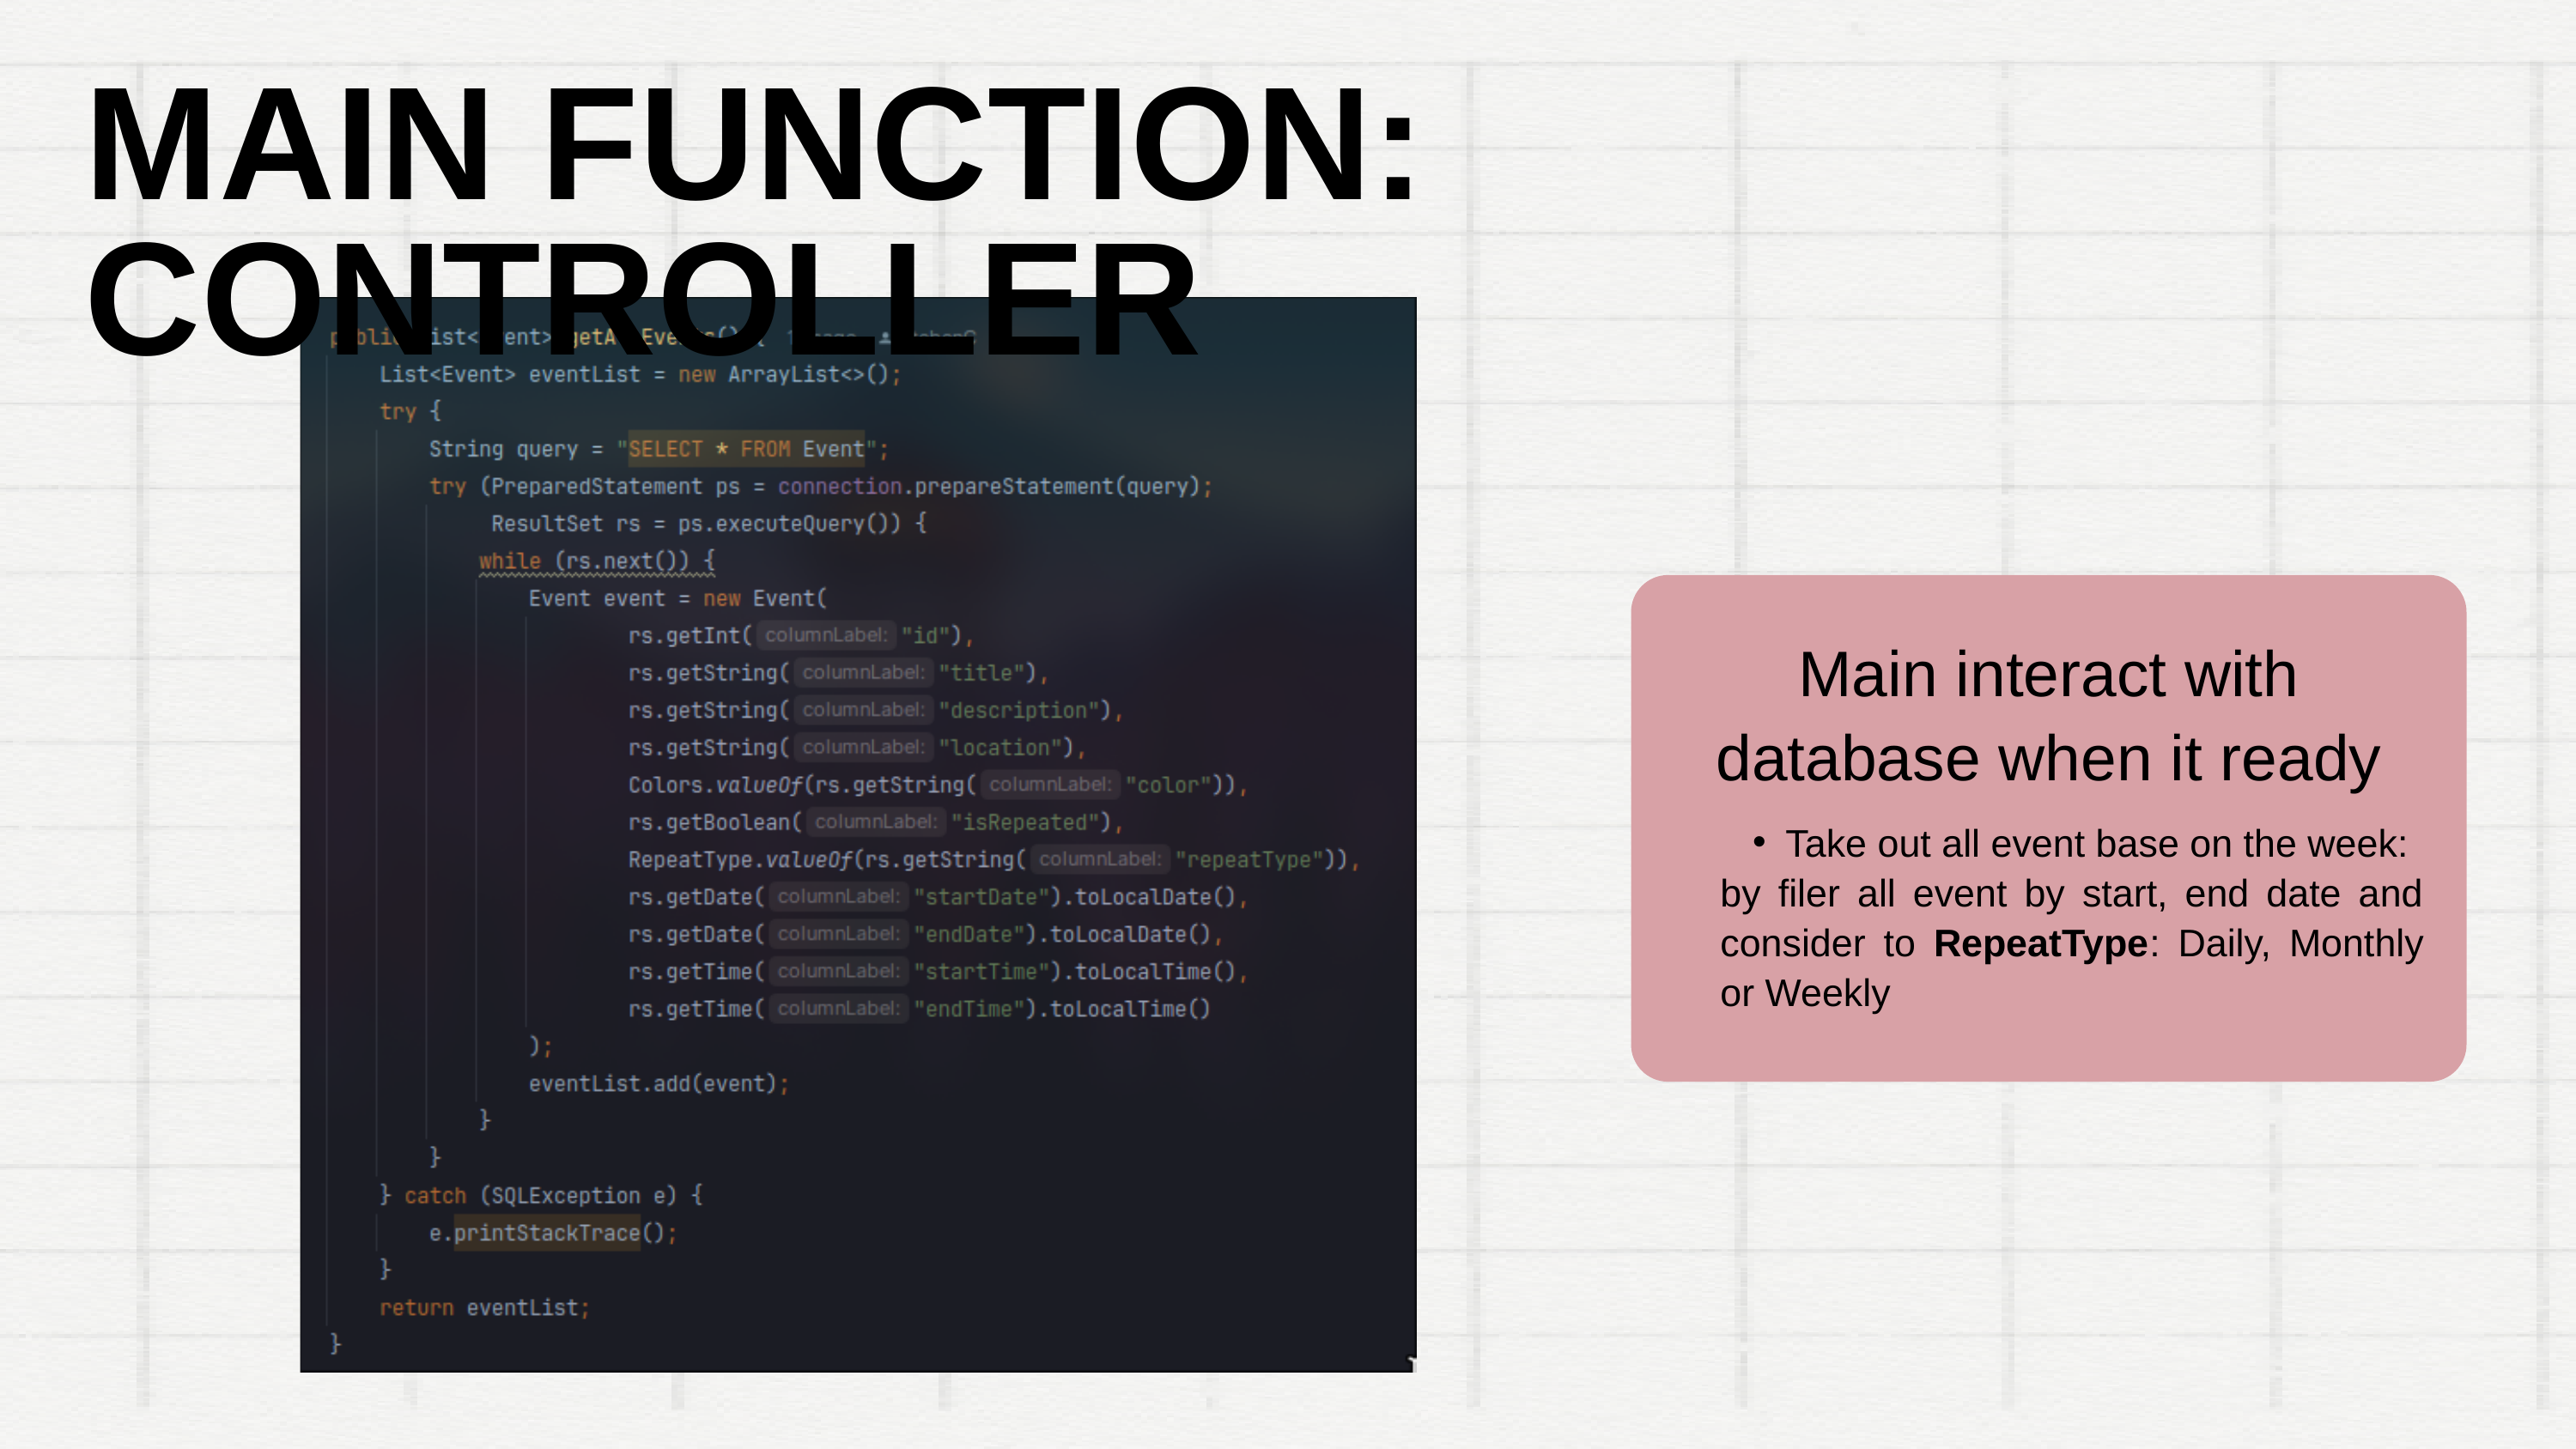

MAIN FUNCTION: CONTROLLER

Main interact with database when it ready
Take out all event base on the week:
by filer all event by start, end date and consider to RepeatType: Daily, Monthly or Weekly